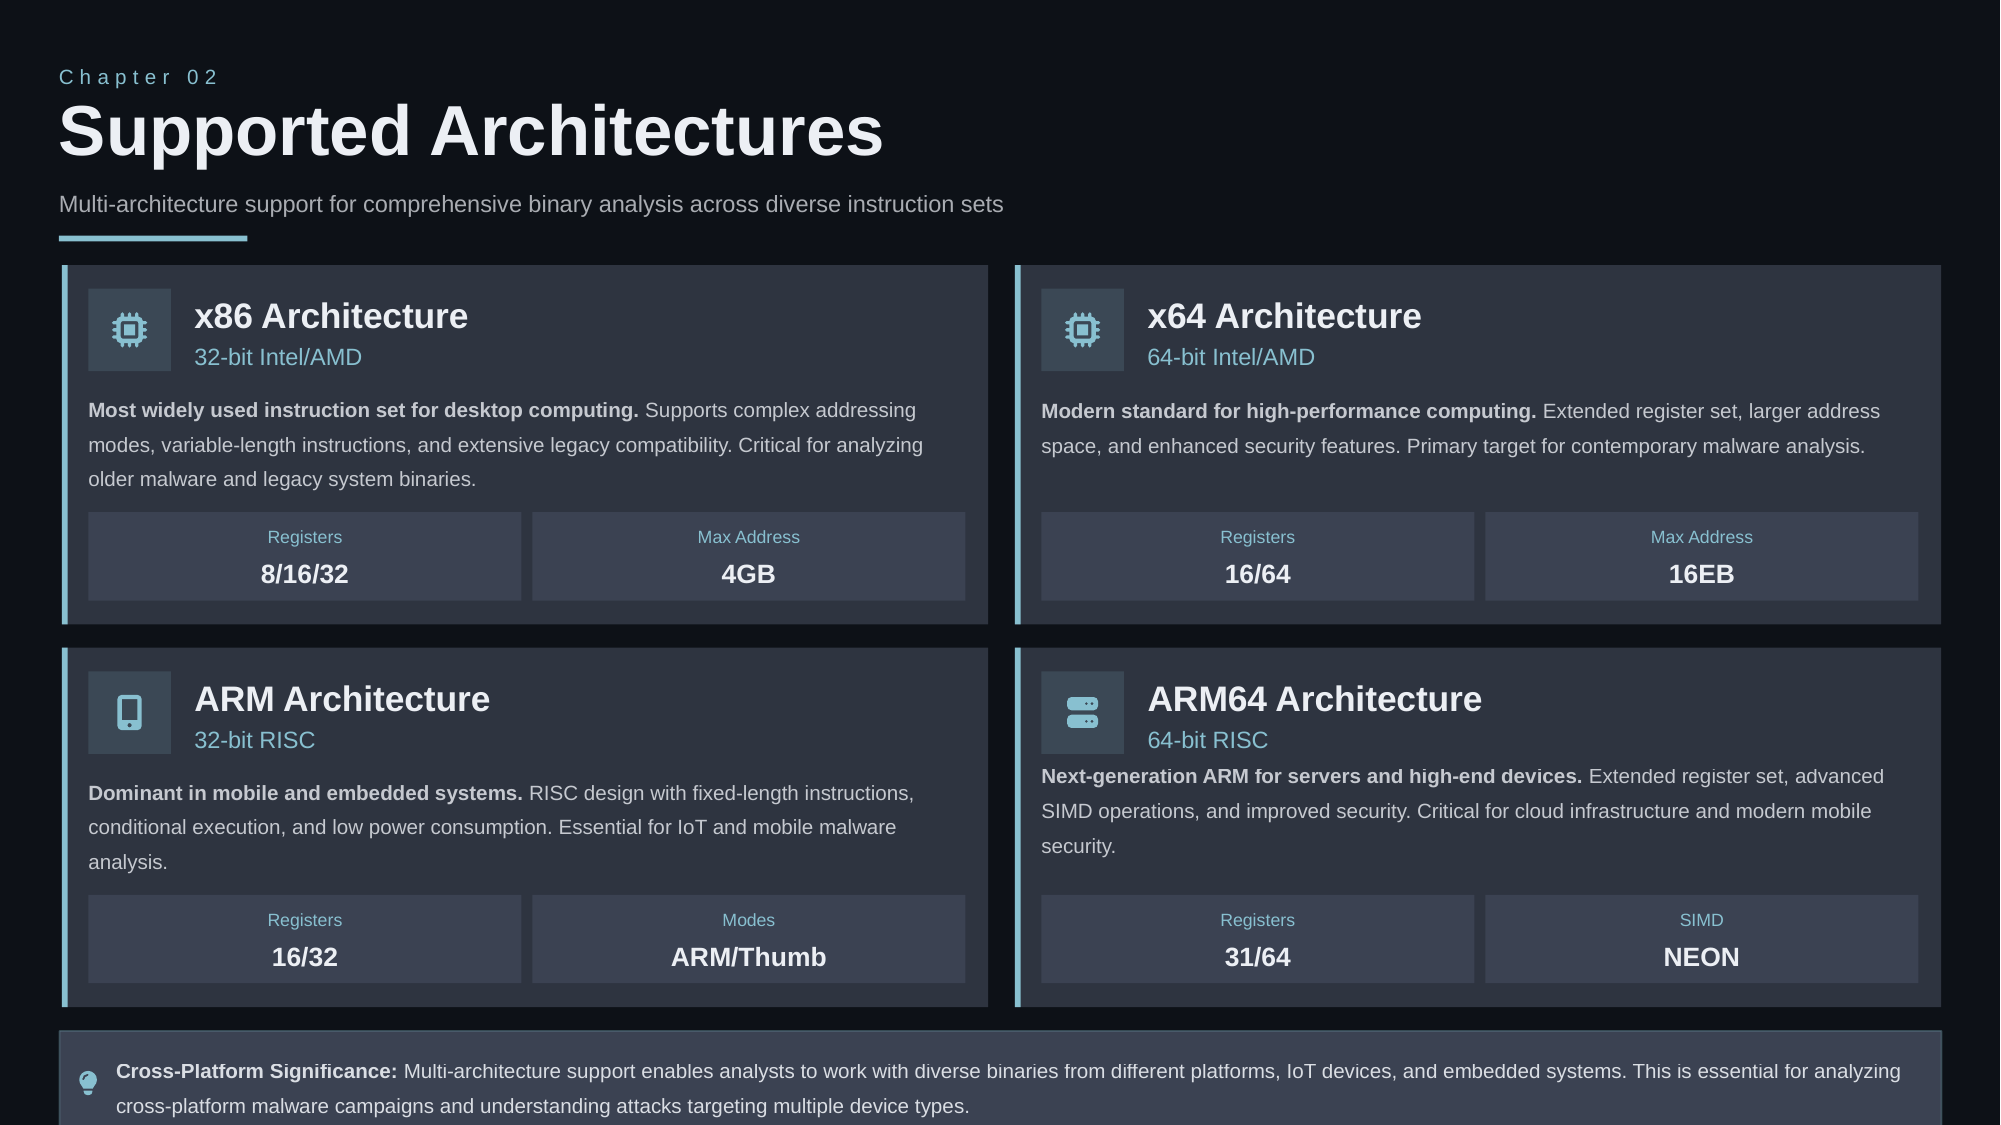

Chapter 02
Supported Architectures
Multi-architecture support for comprehensive binary analysis across diverse instruction sets

x86 Architecture

x64 Architecture

32-bit Intel/AMD
64-bit Intel/AMD
Most widely used instruction set for desktop computing. Supports complex addressing modes, variable-length instructions, and extensive legacy compatibility. Critical for analyzing older malware and legacy system binaries.
Modern standard for high-performance computing. Extended register set, larger address space, and enhanced security features. Primary target for contemporary malware analysis.

Registers
Max Address
Registers
Max Address
8/16/32
4GB
16/64
16EB

ARM Architecture

ARM64 Architecture

32-bit RISC
64-bit RISC
Dominant in mobile and embedded systems. RISC design with fixed-length instructions, conditional execution, and low power consumption. Essential for IoT and mobile malware analysis.
Next-generation ARM for servers and high-end devices. Extended register set, advanced SIMD operations, and improved security. Critical for cloud infrastructure and modern mobile security.

Registers
Modes
Registers
SIMD
16/32
ARM/Thumb
31/64
NEON

Cross-Platform Significance: Multi-architecture support enables analysts to work with diverse binaries from different platforms, IoT devices, and embedded systems. This is essential for analyzing cross-platform malware campaigns and understanding attacks targeting multiple device types.